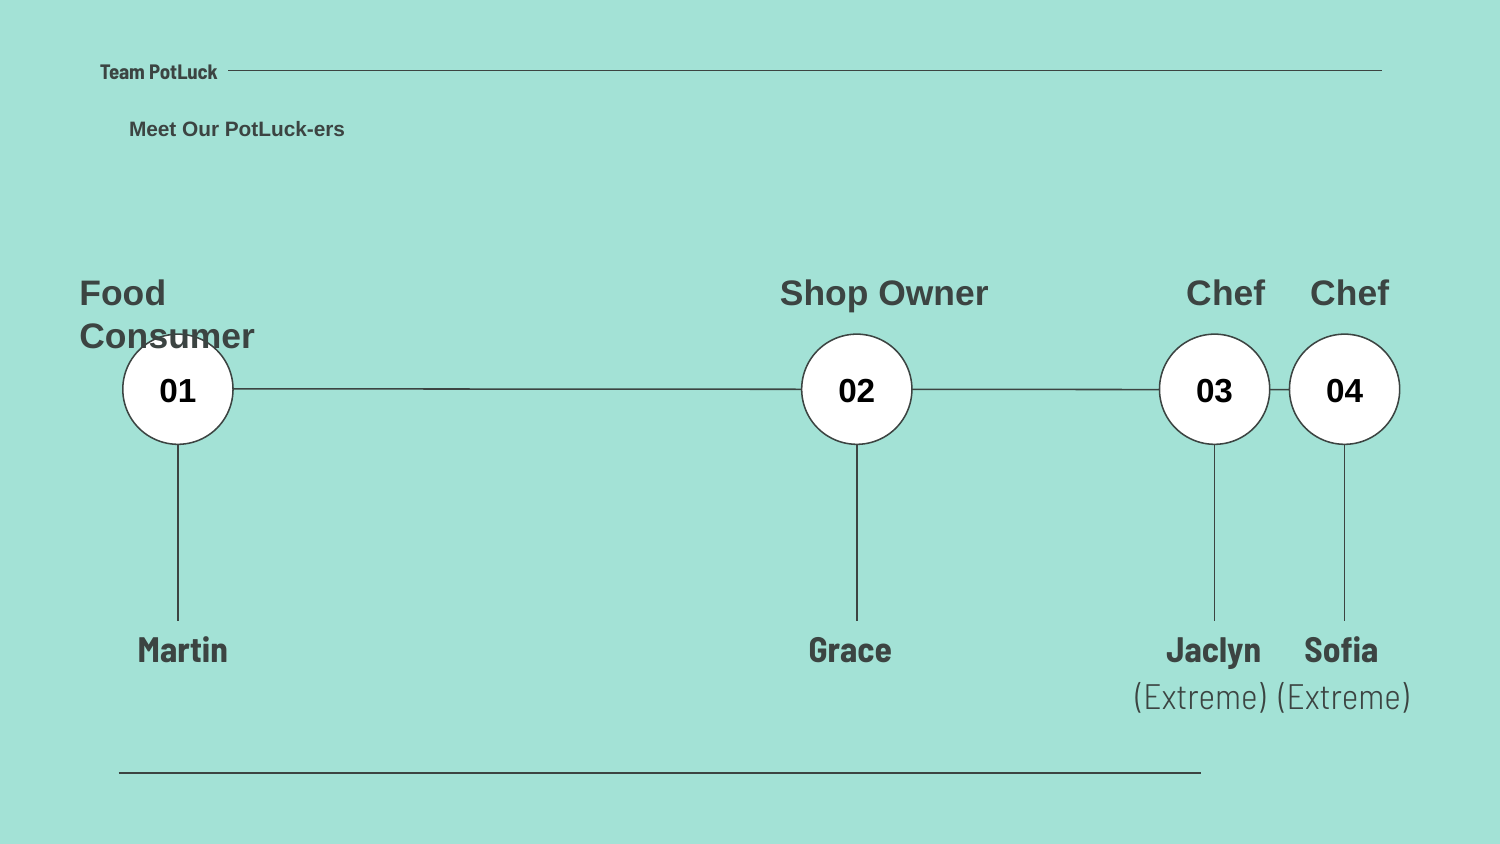

Team PotLuck
Meet Our PotLuck-ers
Food Consumer
Shop Owner
Chef
Chef
01
02
03
04
Martin
Grace
Jaclyn
Sofia

(Extreme)
(Extreme)